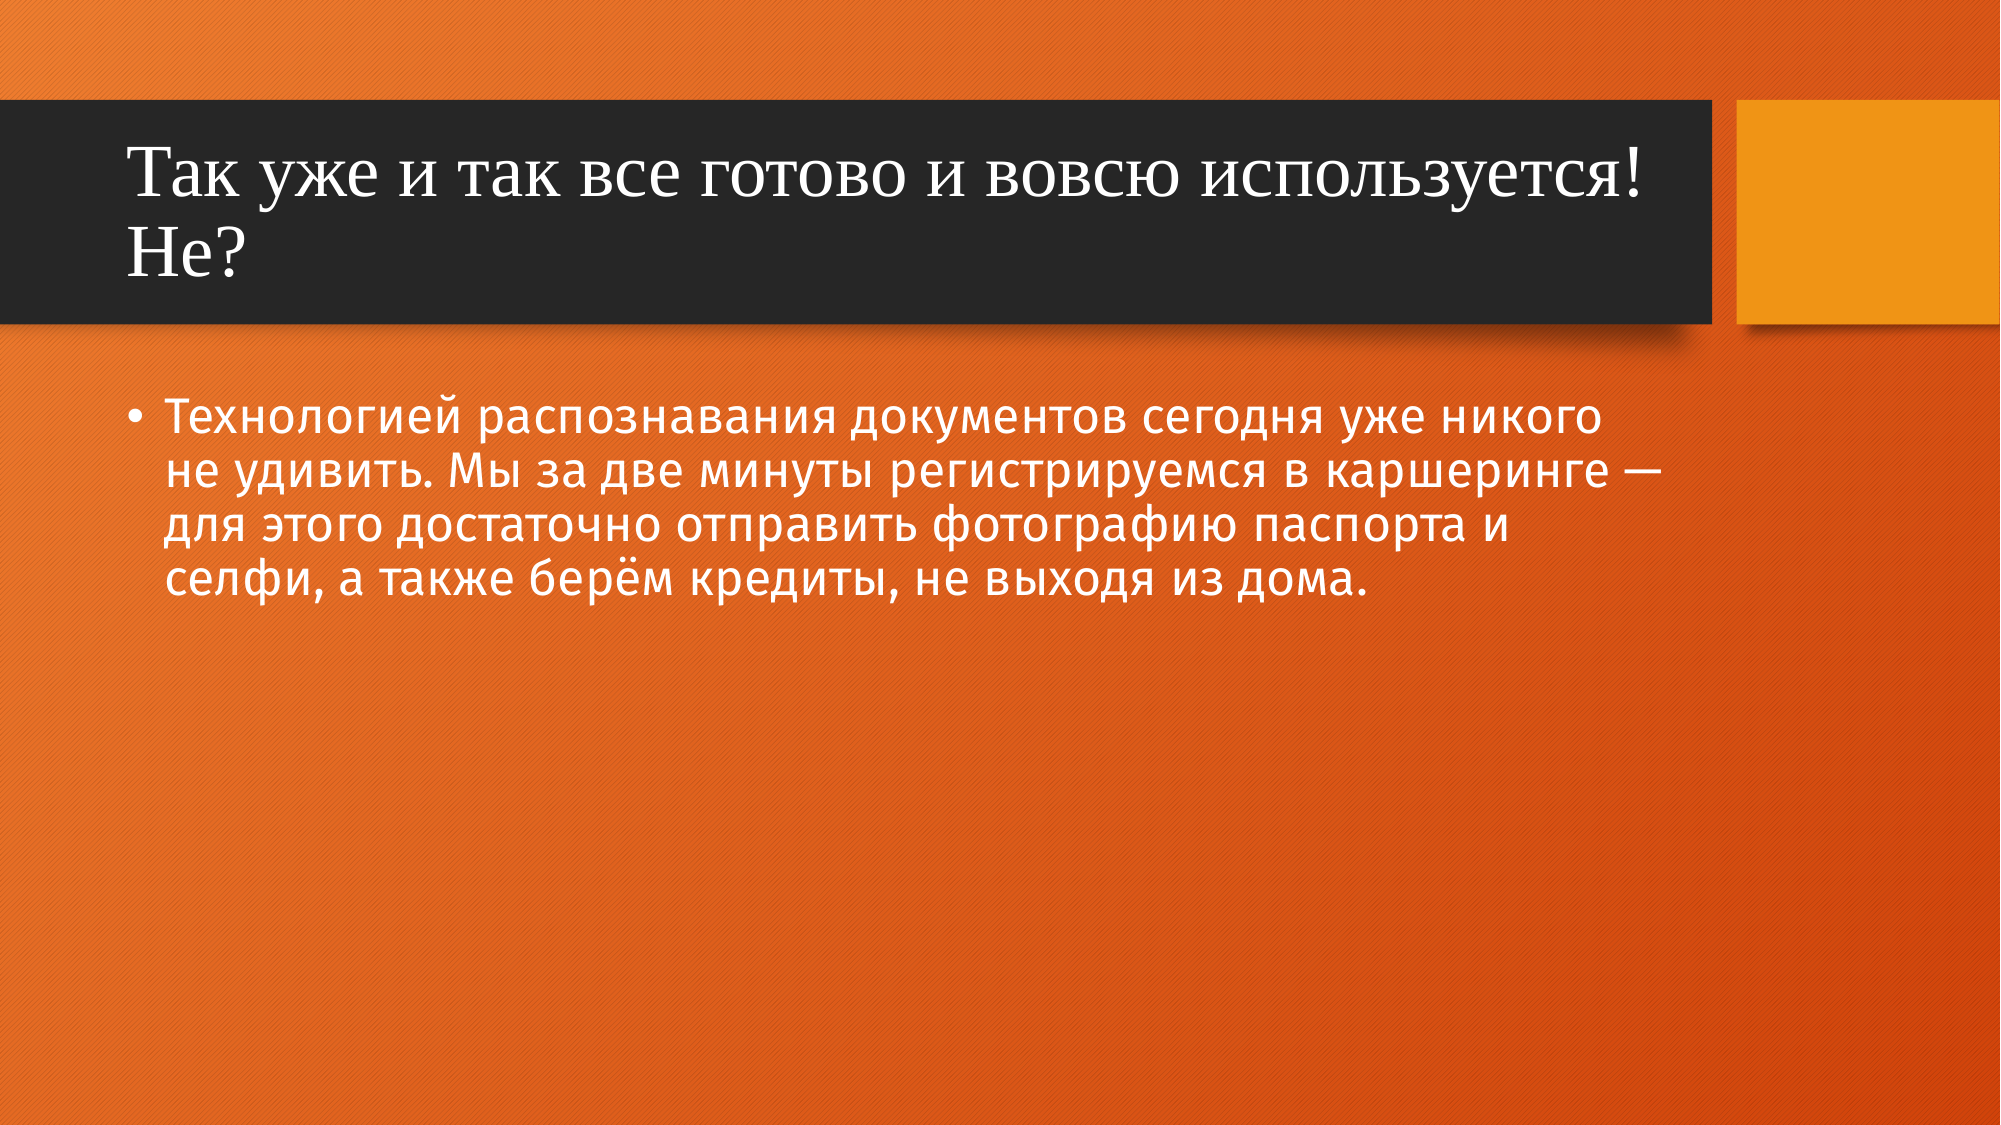

# Так уже и так все готово и вовсю используется! Не?
Технологией распознавания документов сегодня уже никого не удивить. Мы за две минуты регистрируемся в каршеринге — для этого достаточно отправить фотографию паспорта и селфи, а также берём кредиты, не выходя из дома.